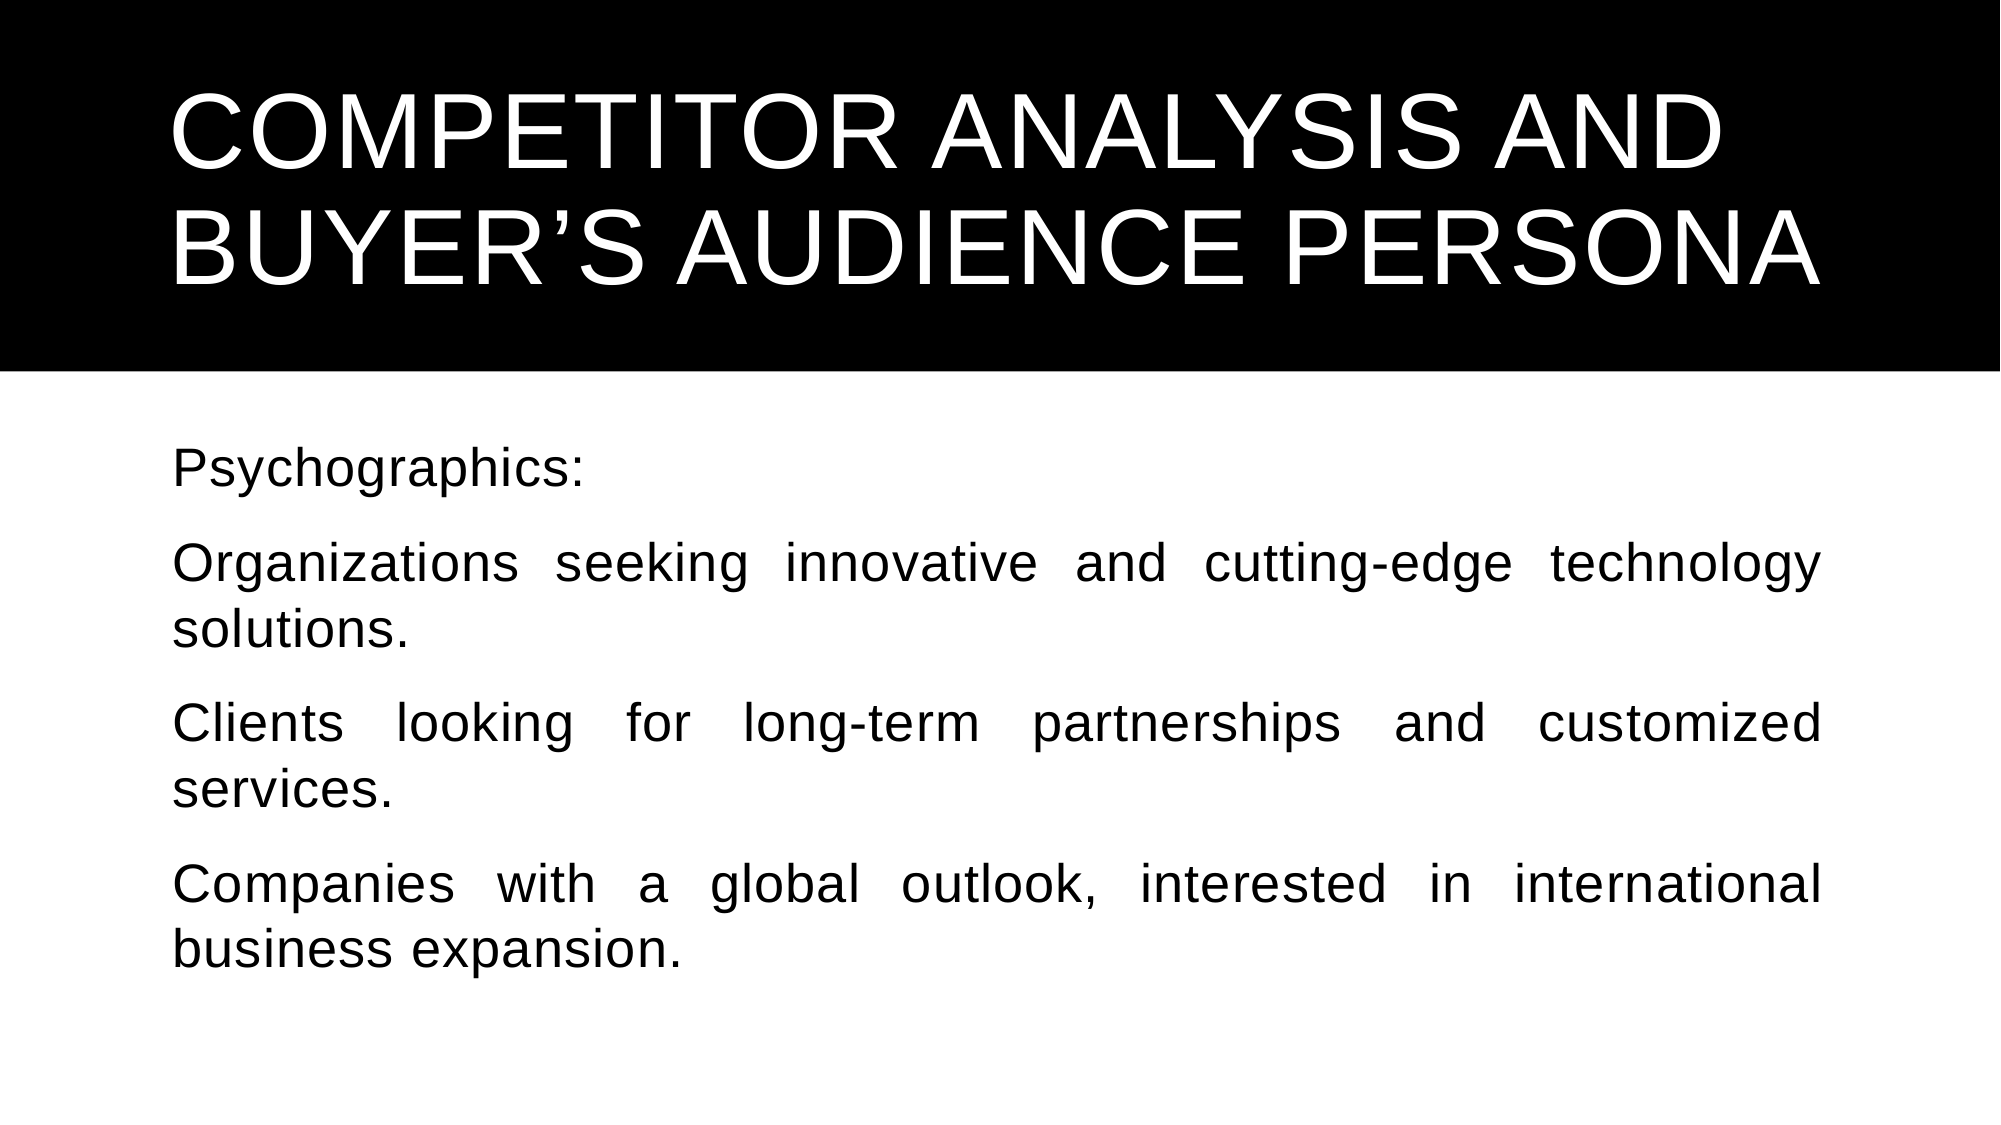

# COMPETITOR ANALYSIS AND BUYER’s AUDIENCE PERSONA
Psychographics:
Organizations seeking innovative and cutting-edge technology solutions.
Clients looking for long-term partnerships and customized services.
Companies with a global outlook, interested in international business expansion.